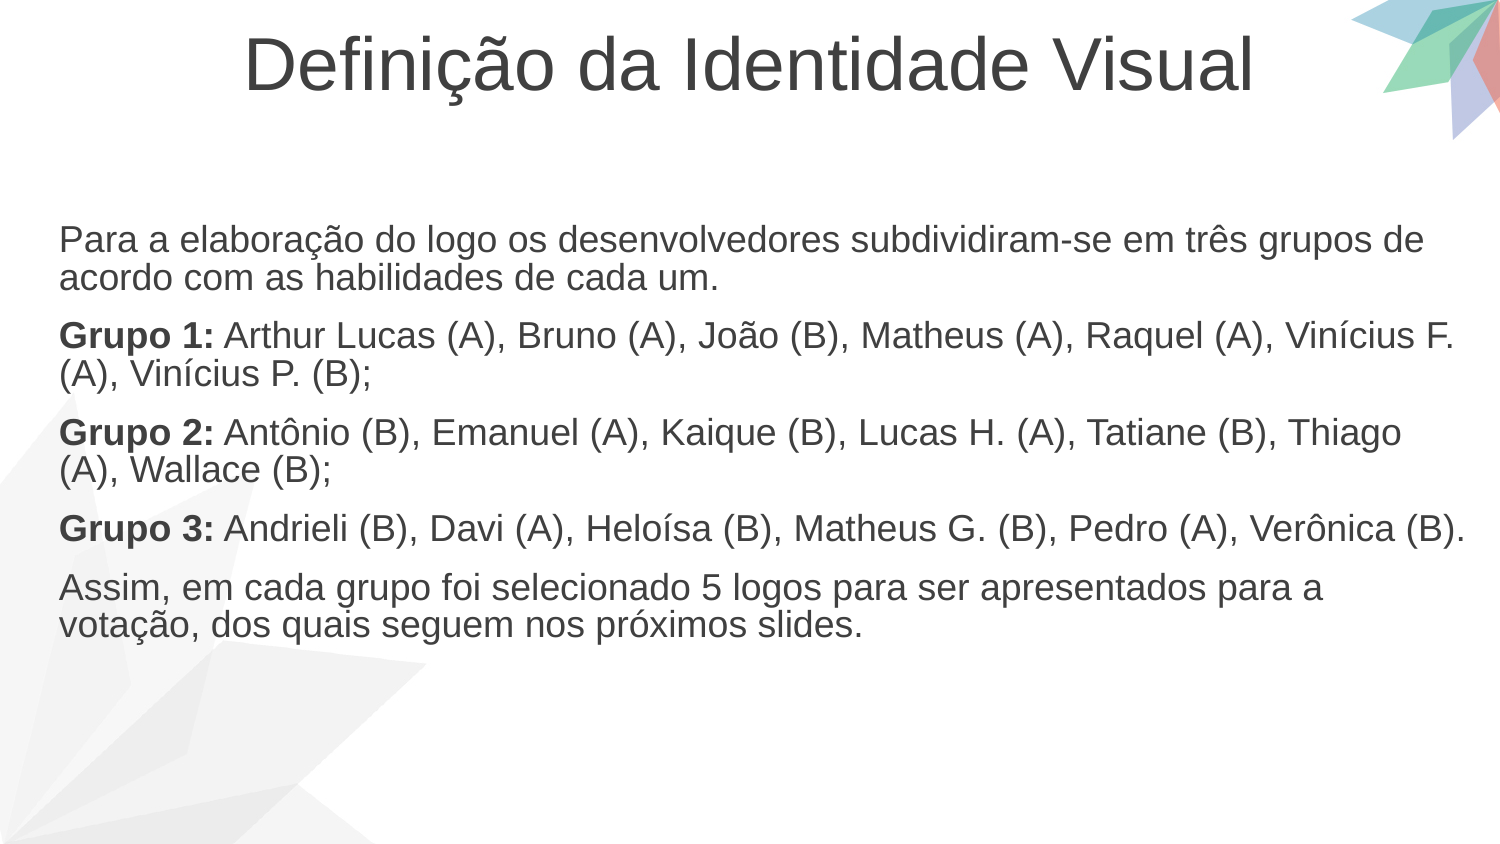

Definição da Identidade Visual
Para a elaboração do logo os desenvolvedores subdividiram-se em três grupos de acordo com as habilidades de cada um.
Grupo 1: Arthur Lucas (A), Bruno (A), João (B), Matheus (A), Raquel (A), Vinícius F. (A), Vinícius P. (B);
Grupo 2: Antônio (B), Emanuel (A), Kaique (B), Lucas H. (A), Tatiane (B), Thiago (A), Wallace (B);
Grupo 3: Andrieli (B), Davi (A), Heloísa (B), Matheus G. (B), Pedro (A), Verônica (B).
Assim, em cada grupo foi selecionado 5 logos para ser apresentados para a        votação, dos quais seguem nos próximos slides.